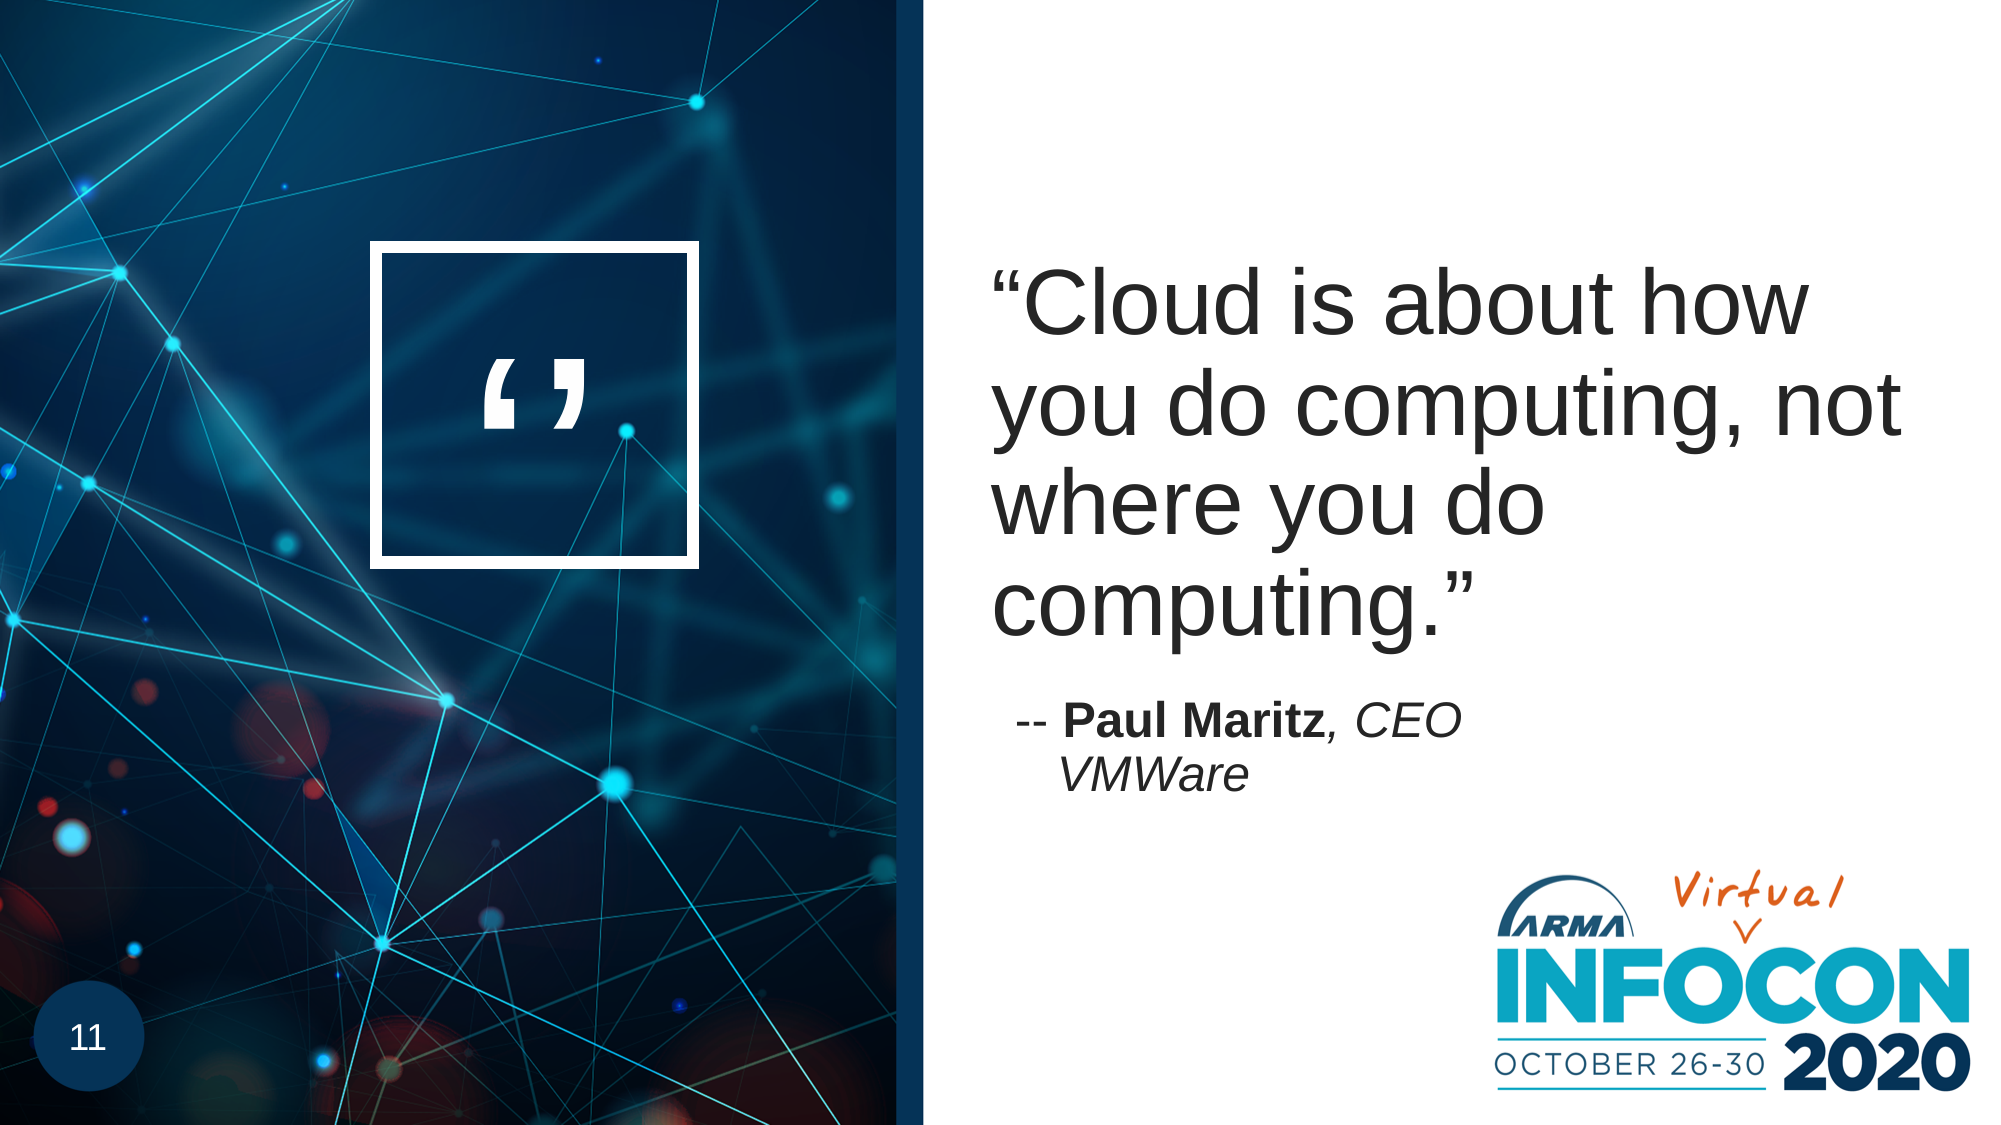

‘’
# “Cloud is about how you do computing, not where you do computing.”

-- Paul Maritz, CEO
   VMWare